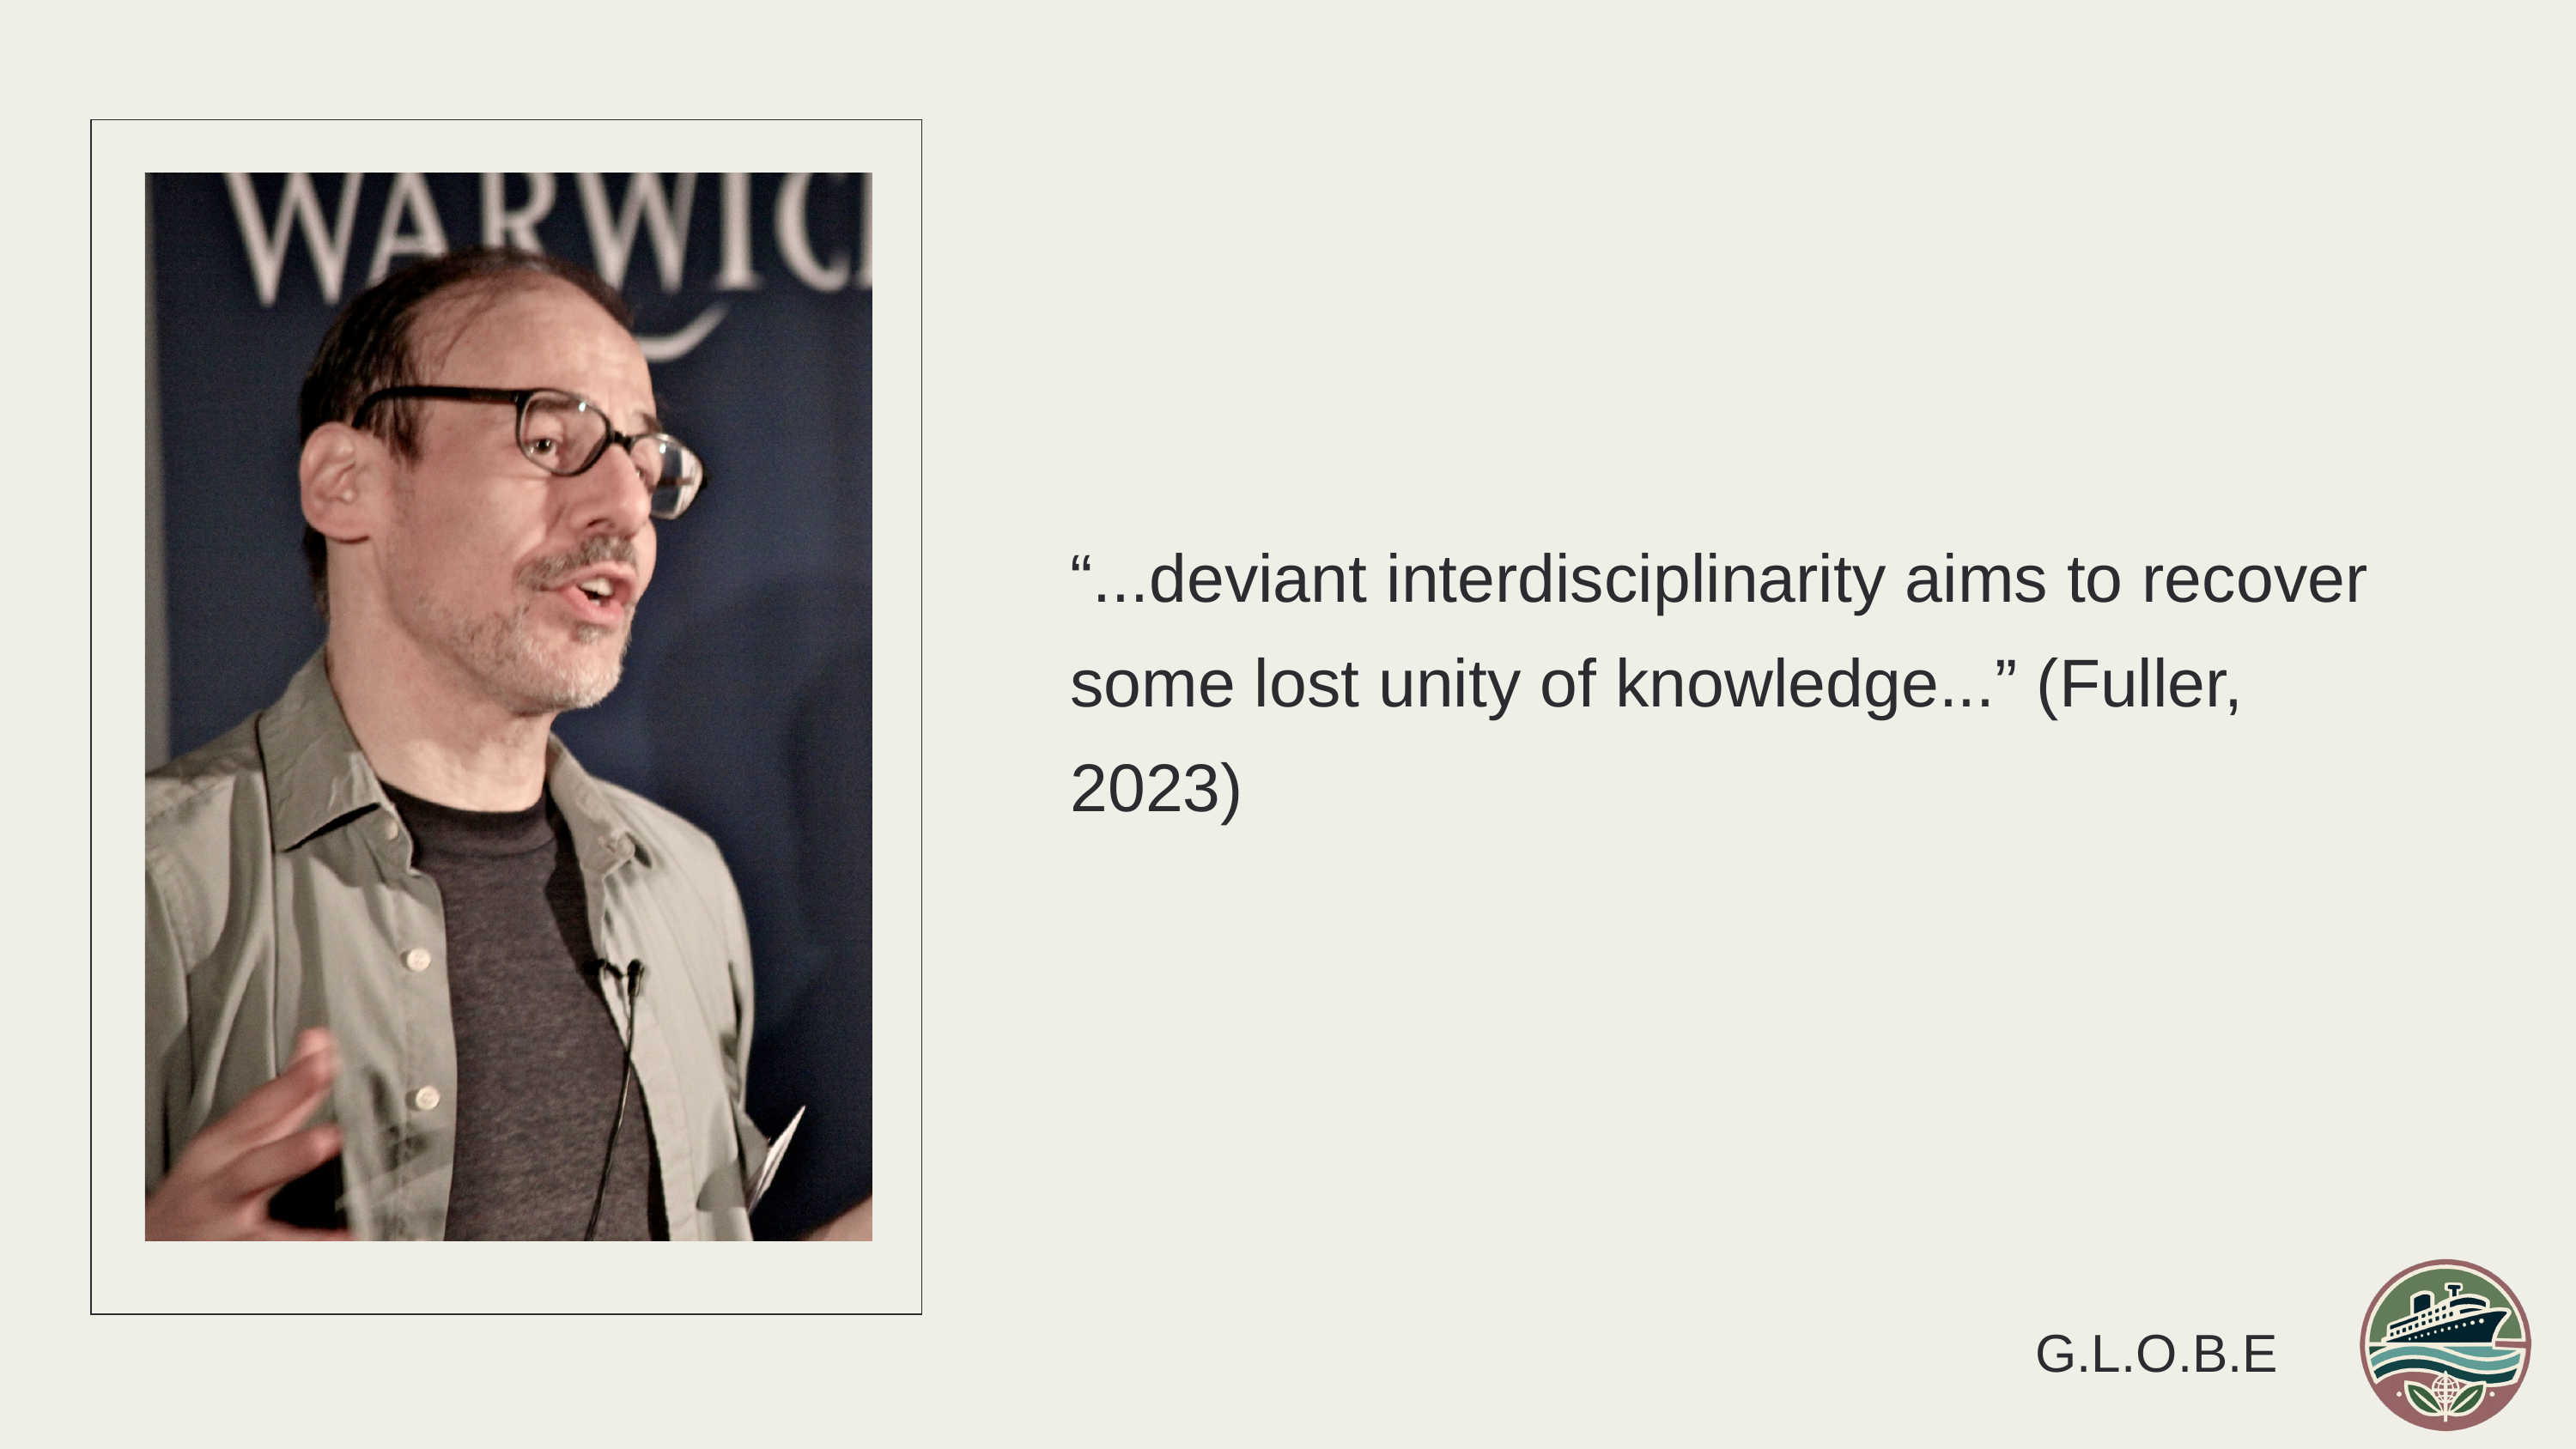

“...deviant interdisciplinarity aims to recover some lost unity of knowledge...” (Fuller, 2023)

G.L.O.B.E